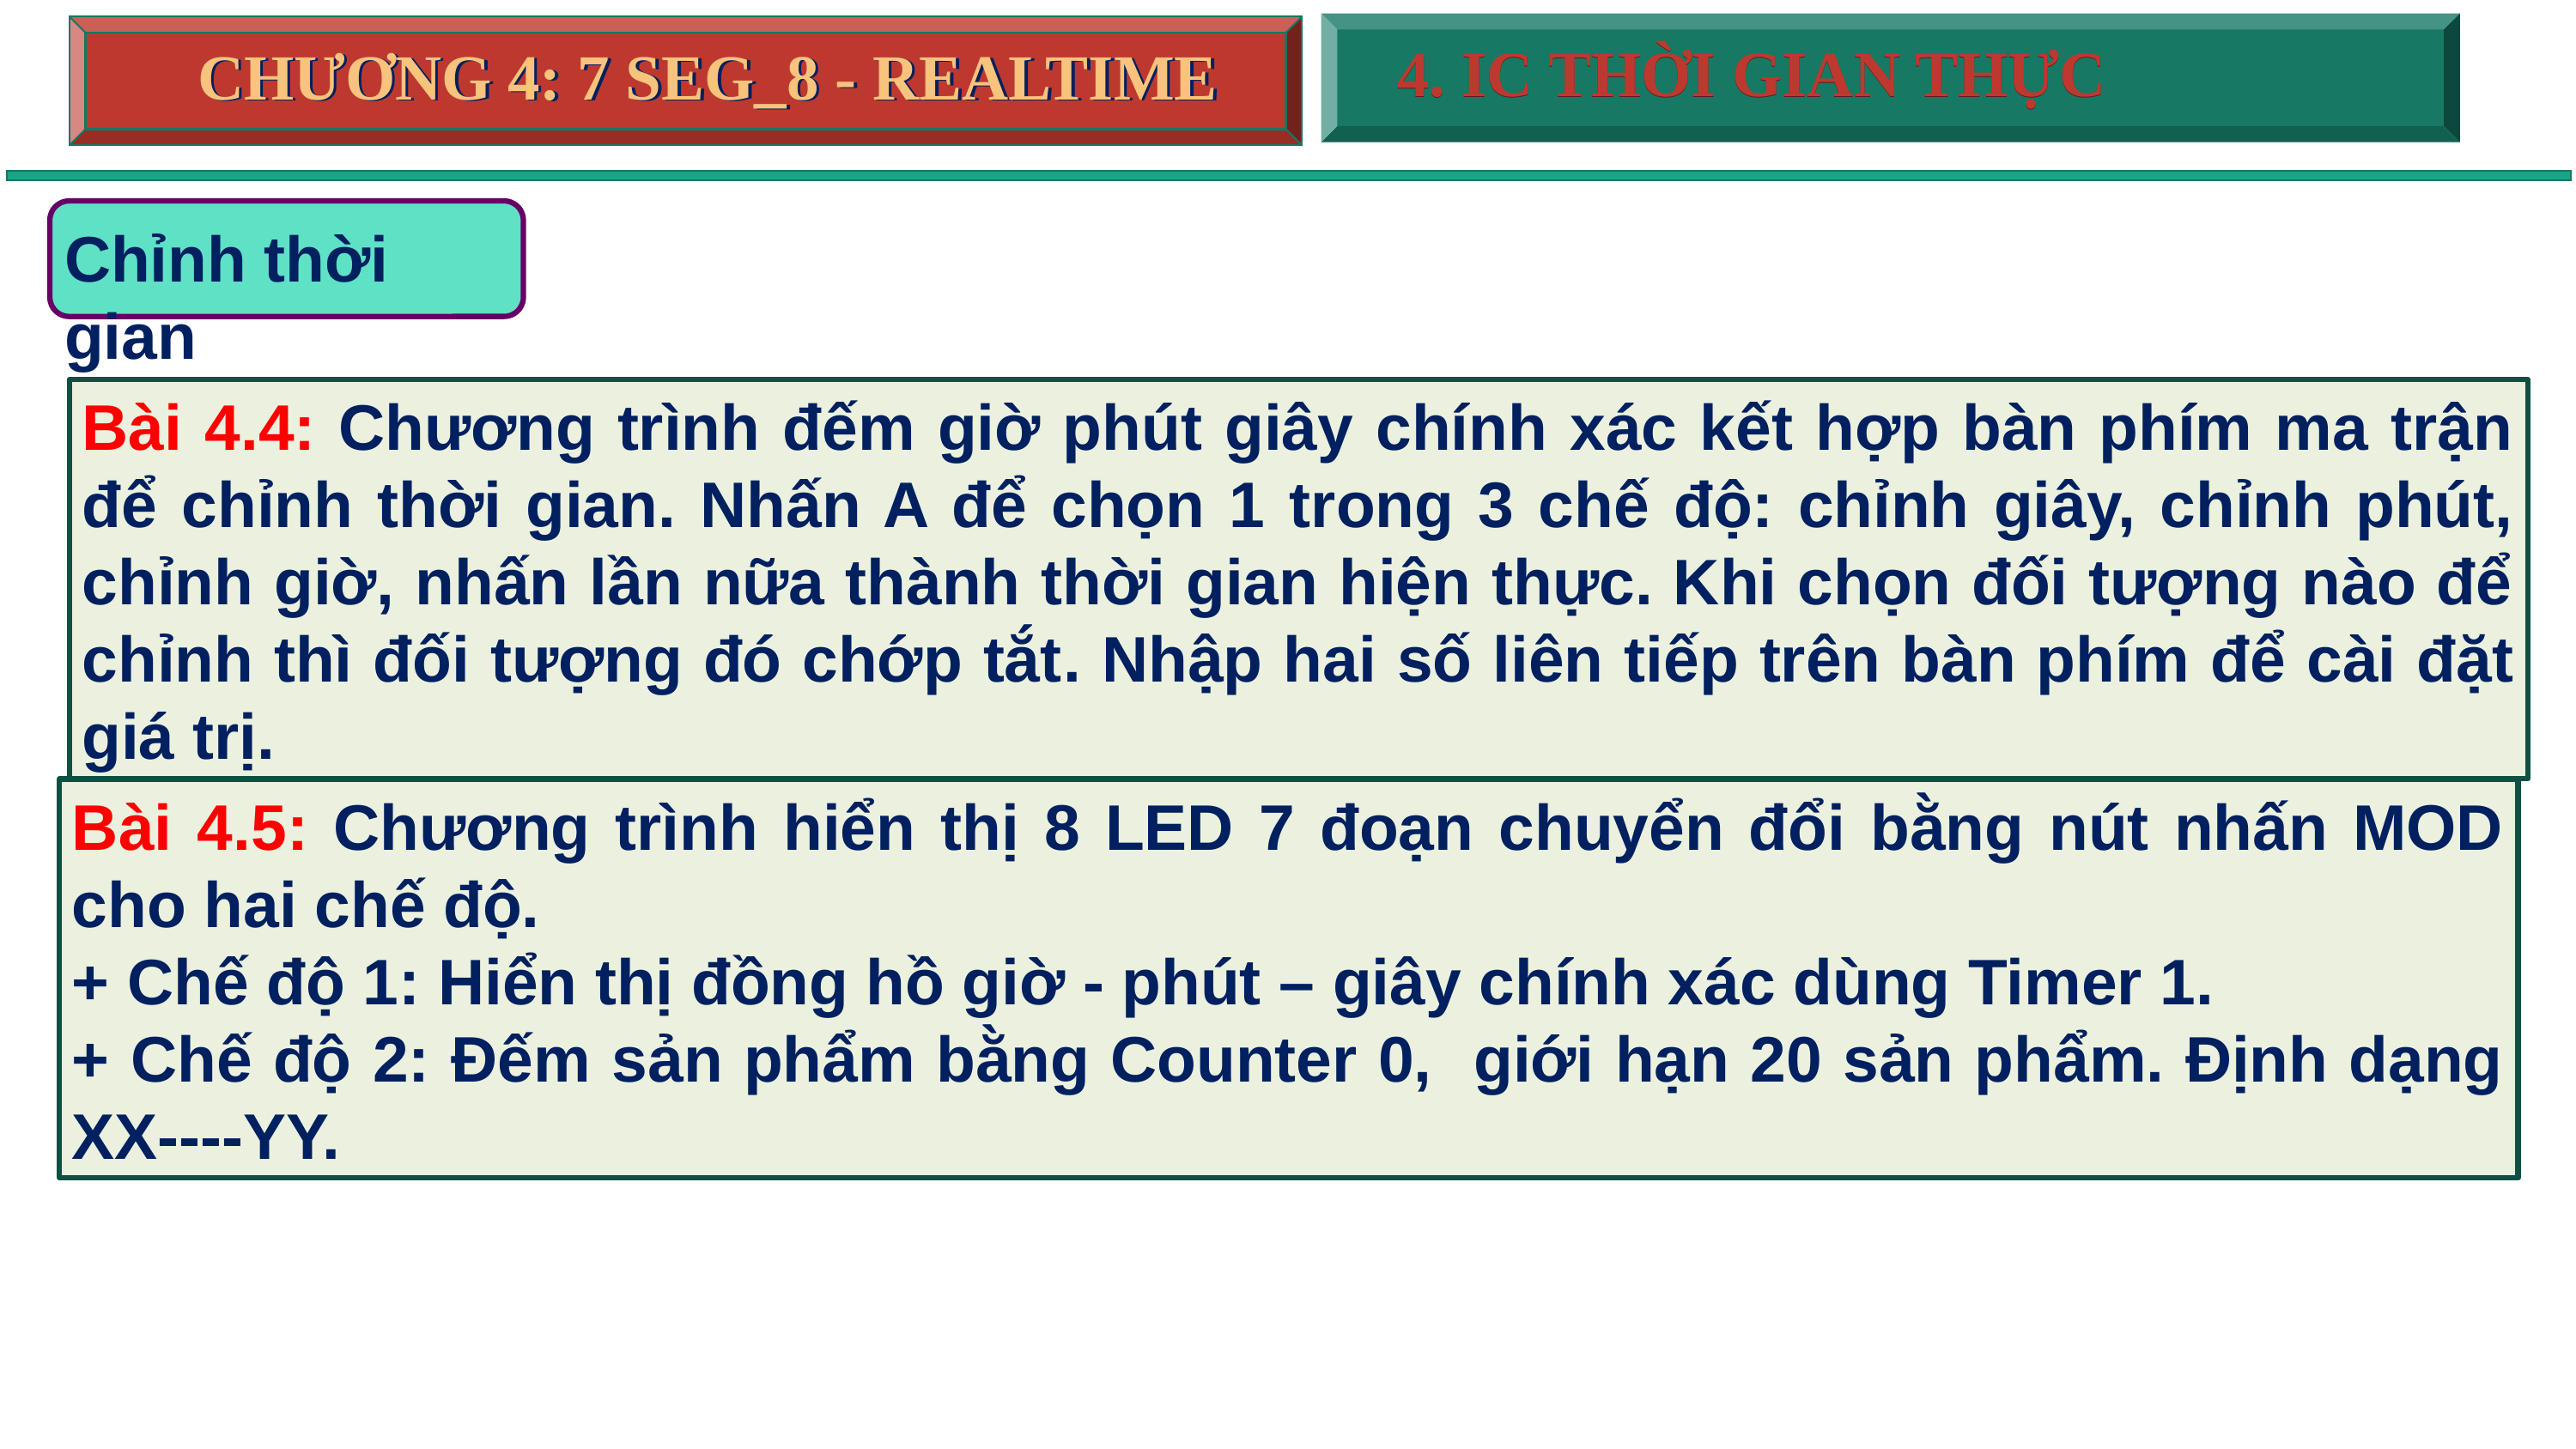

4. IC THỜI GIAN THỰC
4. IC THỜI GIAN THỰC
CHƯƠNG 4: 7 SEG_8 - REALTIME
CHƯƠNG 4: 7 SEG_8 - REALTIME

Chỉnh thời gian
Bài 4.4: Chương trình đếm giờ phút giây chính xác kết hợp bàn phím ma trận để chỉnh thời gian. Nhấn A để chọn 1 trong 3 chế độ: chỉnh giây, chỉnh phút, chỉnh giờ, nhấn lần nữa thành thời gian hiện thực. Khi chọn đối tượng nào để chỉnh thì đối tượng đó chớp tắt. Nhập hai số liên tiếp trên bàn phím để cài đặt giá trị.
Bài 4.5: Chương trình hiển thị 8 LED 7 đoạn chuyển đổi bằng nút nhấn MOD cho hai chế độ.
+ Chế độ 1: Hiển thị đồng hồ giờ - phút – giây chính xác dùng Timer 1.
+ Chế độ 2: Đếm sản phẩm bằng Counter 0,  giới hạn 20 sản phẩm. Định dạng XX----YY.